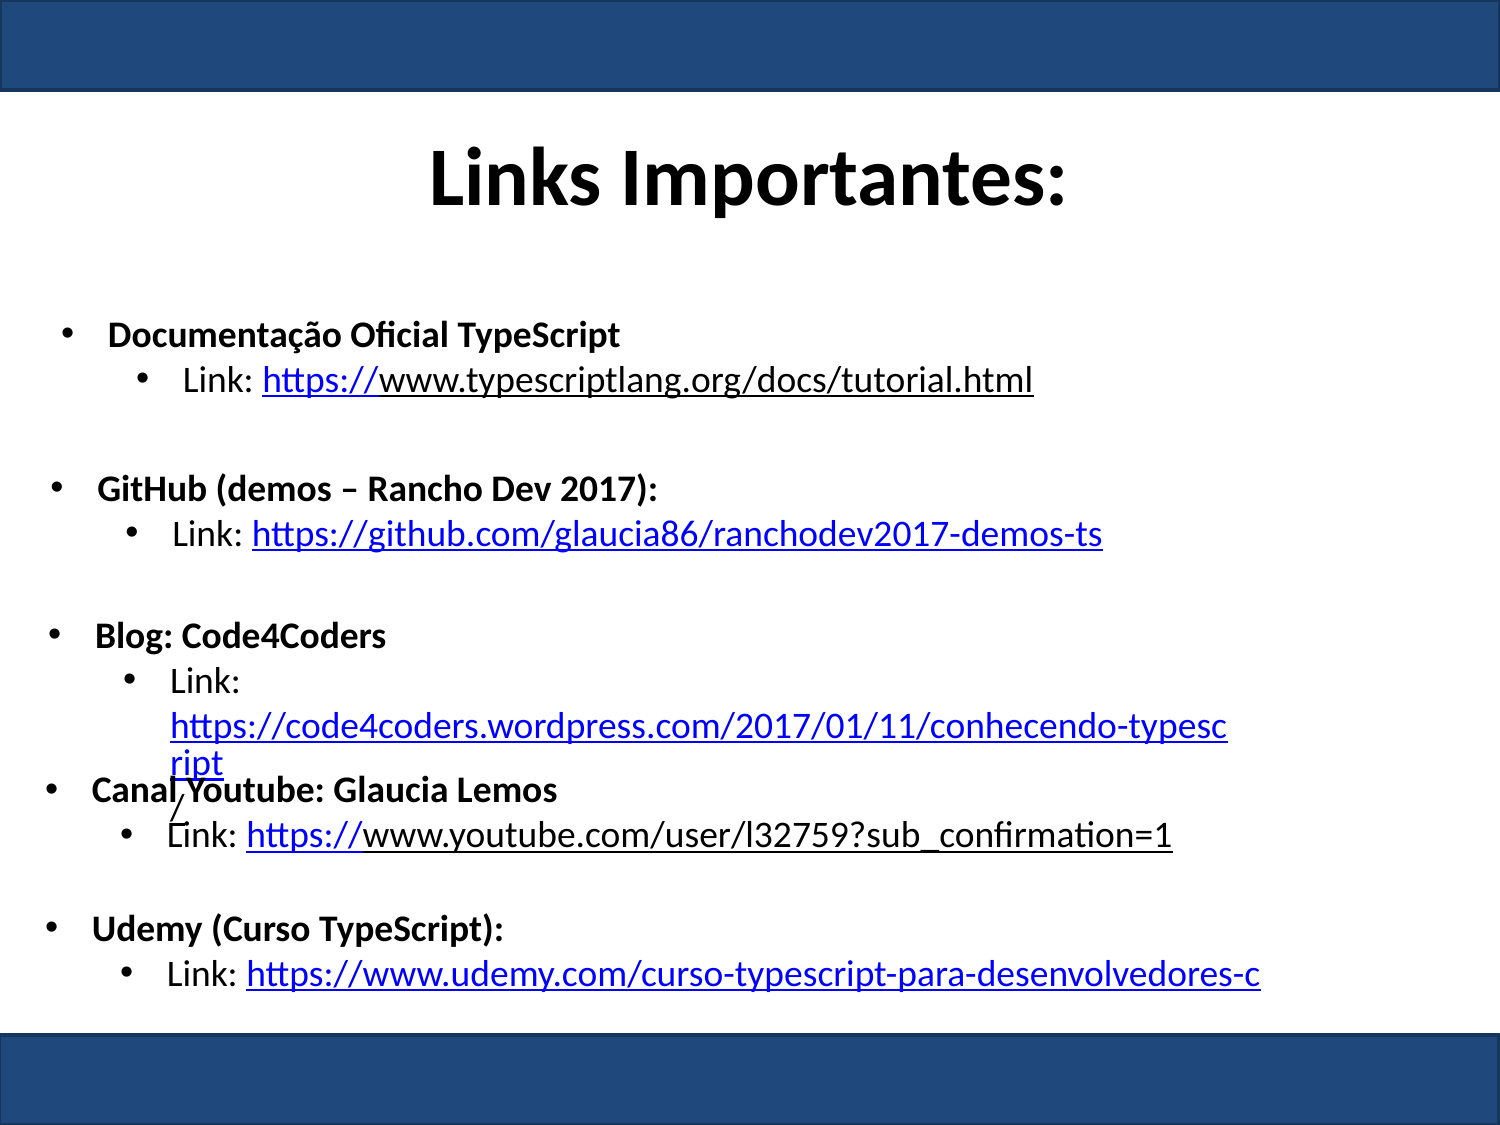

Links Importantes:
Documentação Oficial TypeScript
Link: https://www.typescriptlang.org/docs/tutorial.html
GitHub (demos – Rancho Dev 2017):
Link: https://github.com/glaucia86/ranchodev2017-demos-ts
Blog: Code4Coders
Link: https://code4coders.wordpress.com/2017/01/11/conhecendo-typescript/
Canal Youtube: Glaucia Lemos
Link: https://www.youtube.com/user/l32759?sub_confirmation=1
Udemy (Curso TypeScript):
Link: https://www.udemy.com/curso-typescript-para-desenvolvedores-c